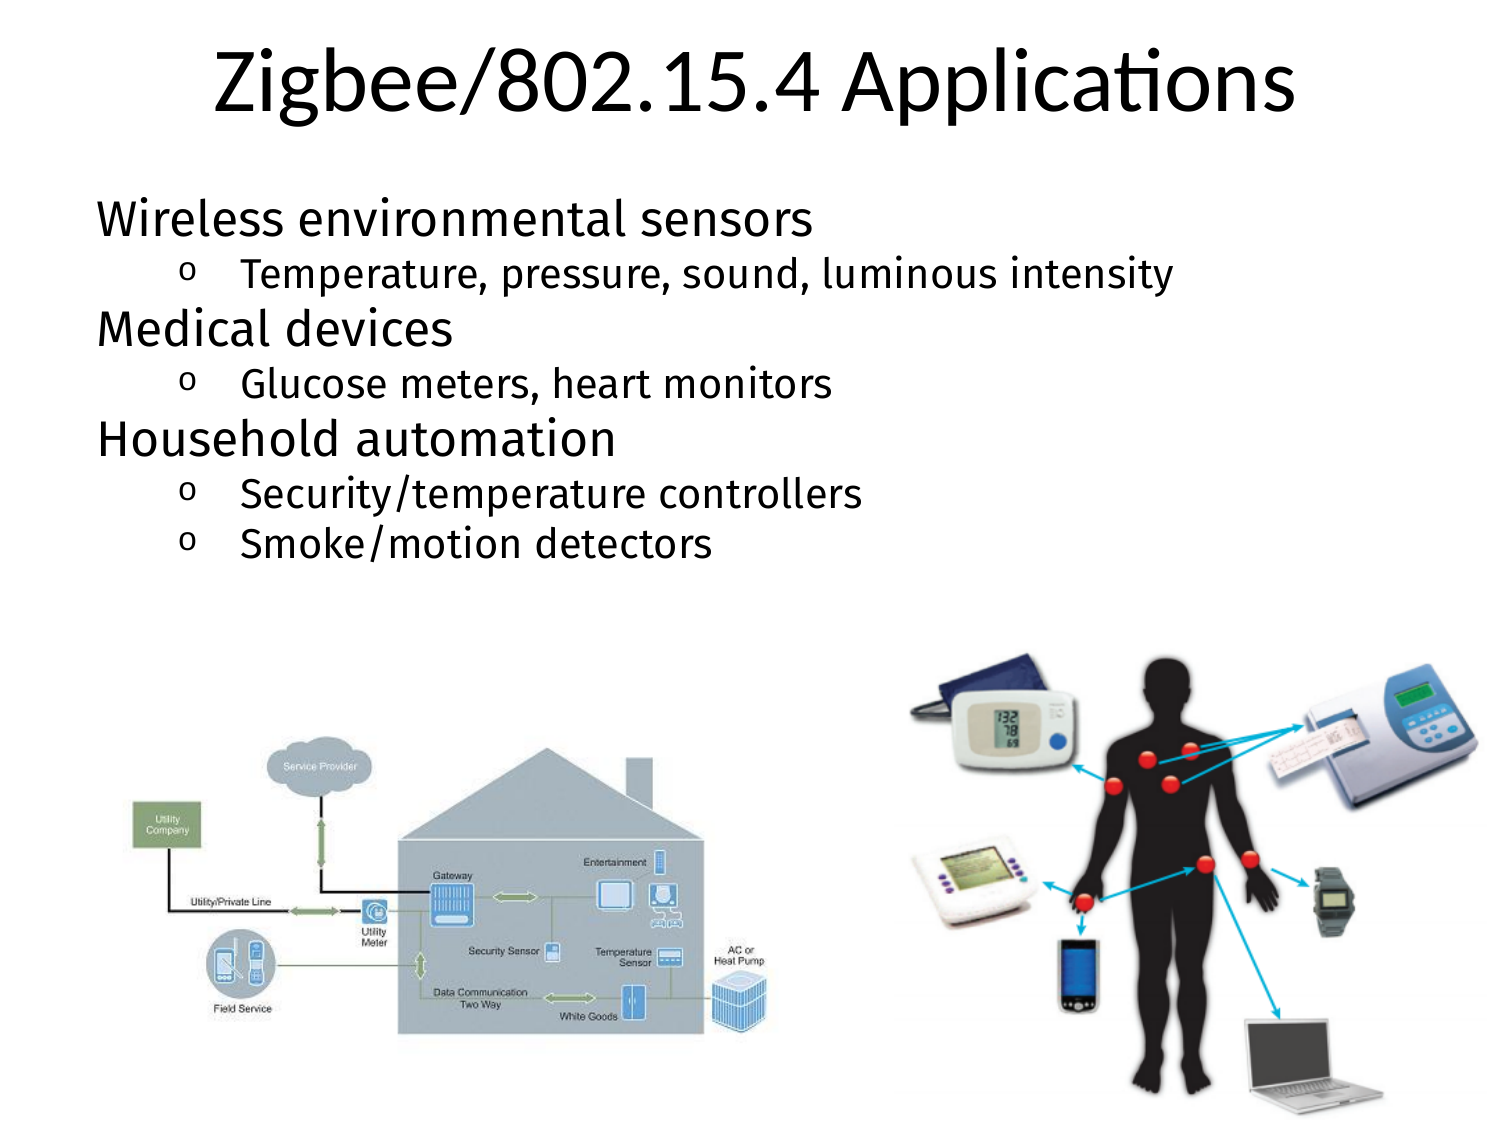

Zigbee/802.15.4 Applications
Wireless environmental sensors
Temperature, pressure, sound, luminous intensity
Medical devices
Glucose meters, heart monitors
Household automation
Security/temperature controllers
Smoke/motion detectors